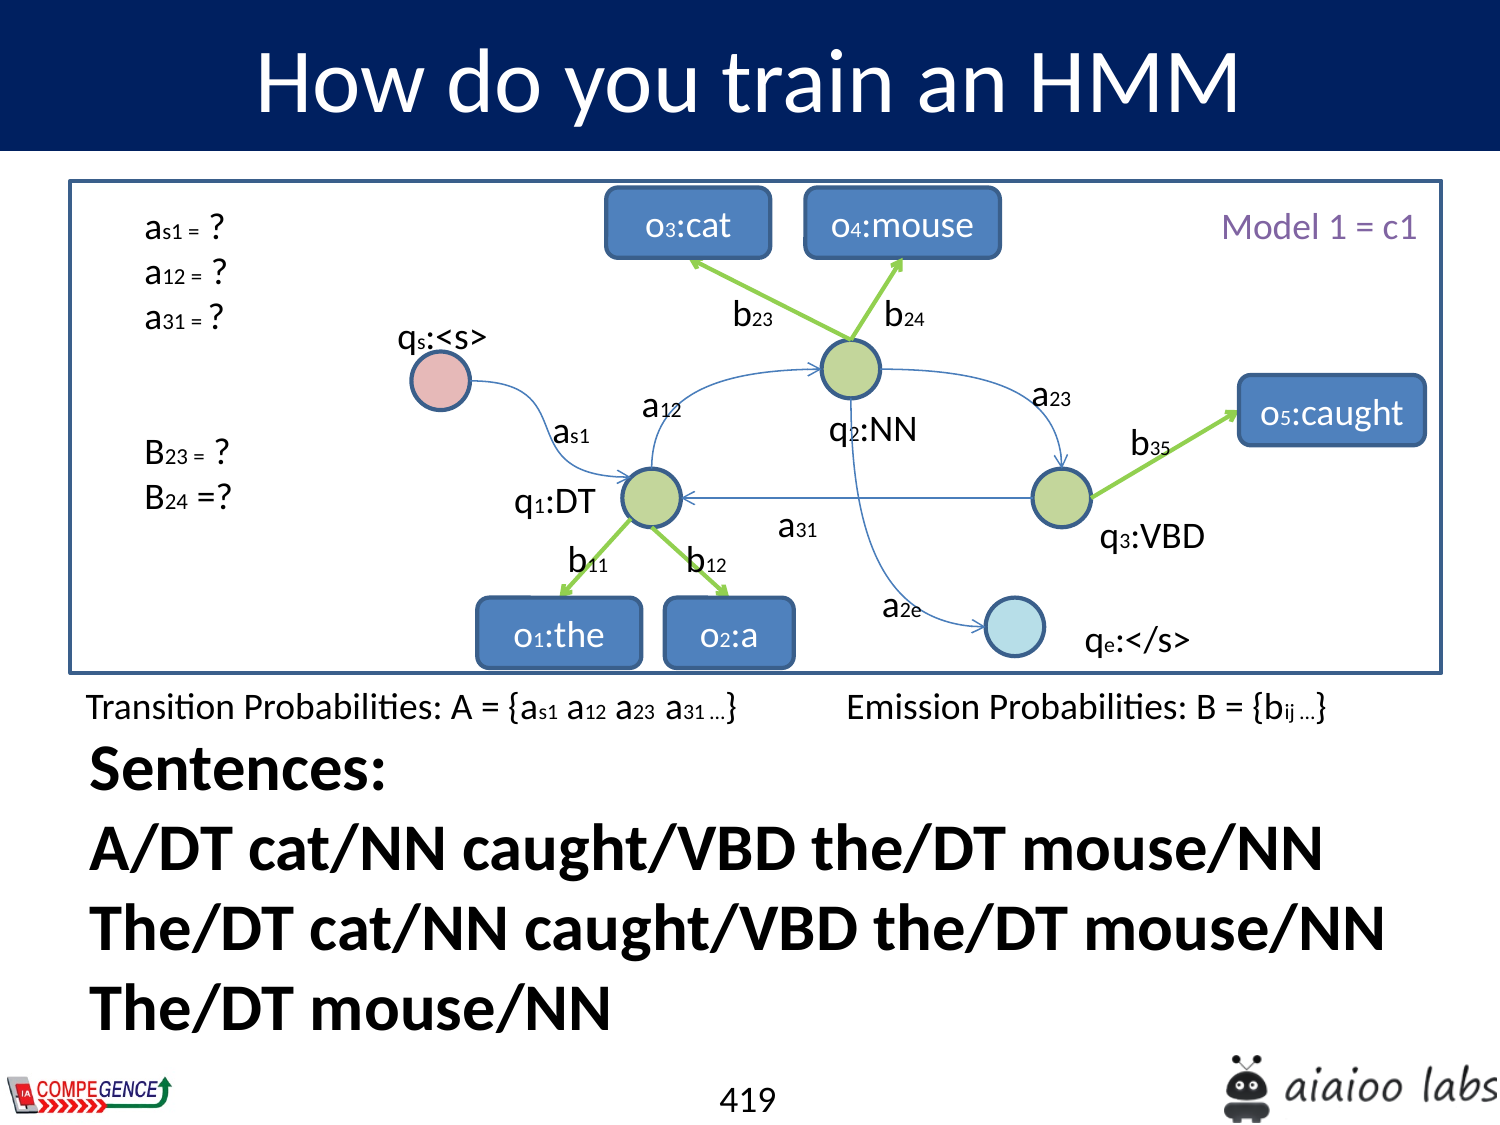

How do you train an HMM

o3:cat
o4:mouse
as1 = ?
a12 = ?
a31 = ?

B23 = ?
B24 =?
Model 1 = c1
b23
b24
qs:<s>

a23
a12
o5:caught
q2:NN
as1
b35
q1:DT

a31
q3:VBD
b11
b12
a2e

o1:the
o2:a
qe:</s>
Transition Probabilities: A = {as1 a12 a23  a31 …}
Emission Probabilities: B = {bij …}
Sentences:
A/DT cat/NN caught/VBD the/DT mouse/NN
The/DT cat/NN caught/VBD the/DT mouse/NN
The/DT mouse/NN